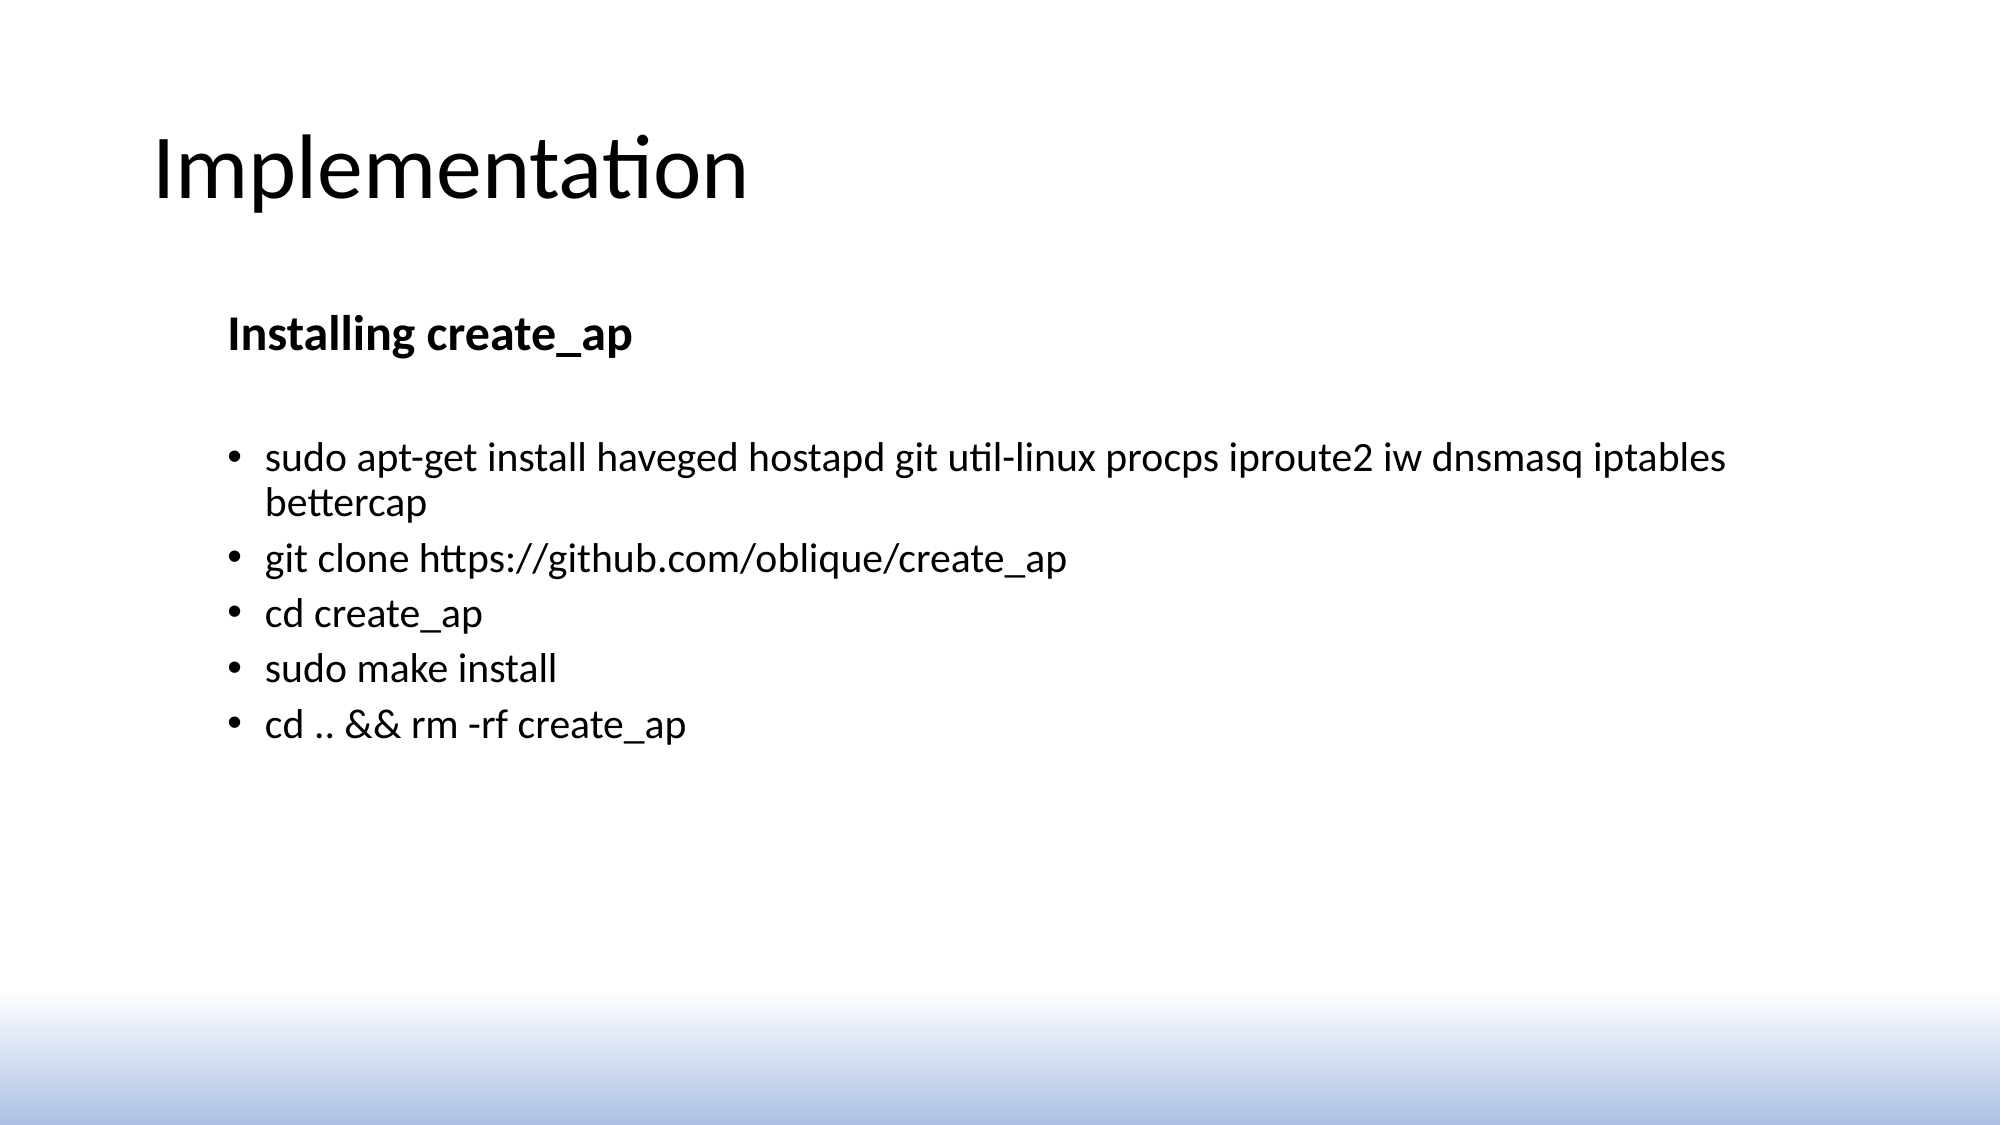

# Implementation
Installing create_ap

sudo apt-get install haveged hostapd git util-linux procps iproute2 iw dnsmasq iptables bettercap
git clone https://github.com/oblique/create_ap
cd create_ap
sudo make install
cd .. && rm -rf create_ap